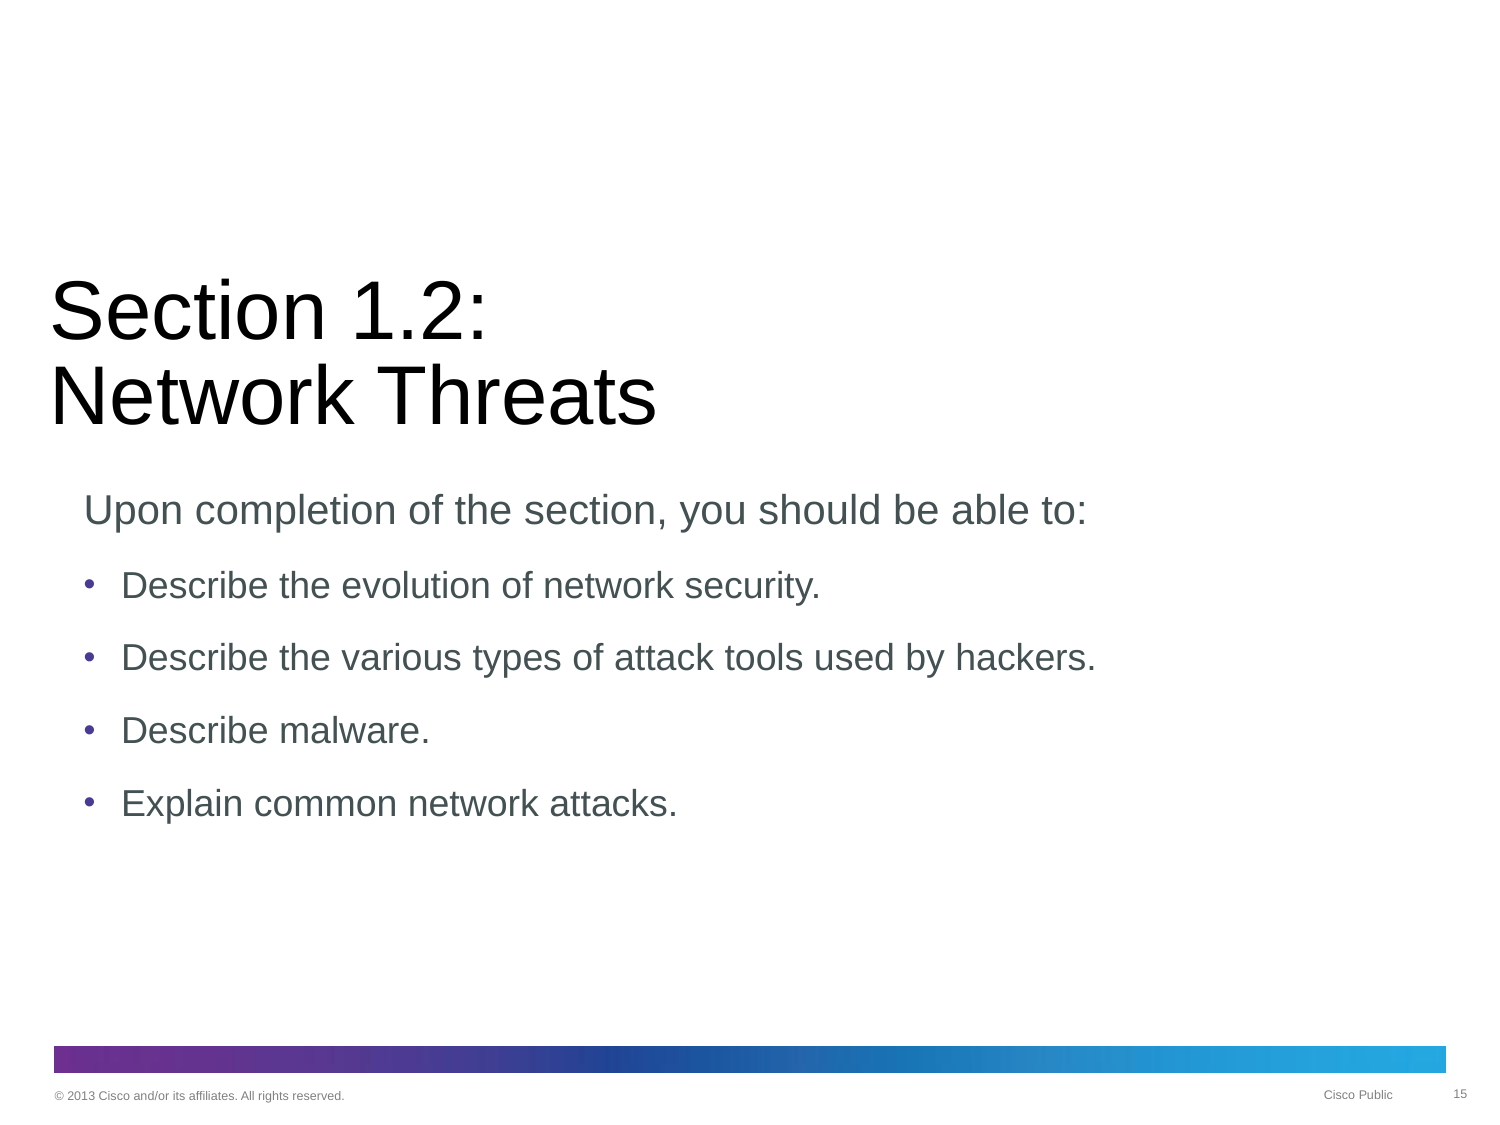

# Section 1.2: Network Threats
Upon completion of the section, you should be able to:
Describe the evolution of network security.
Describe the various types of attack tools used by hackers.
Describe malware.
Explain common network attacks.